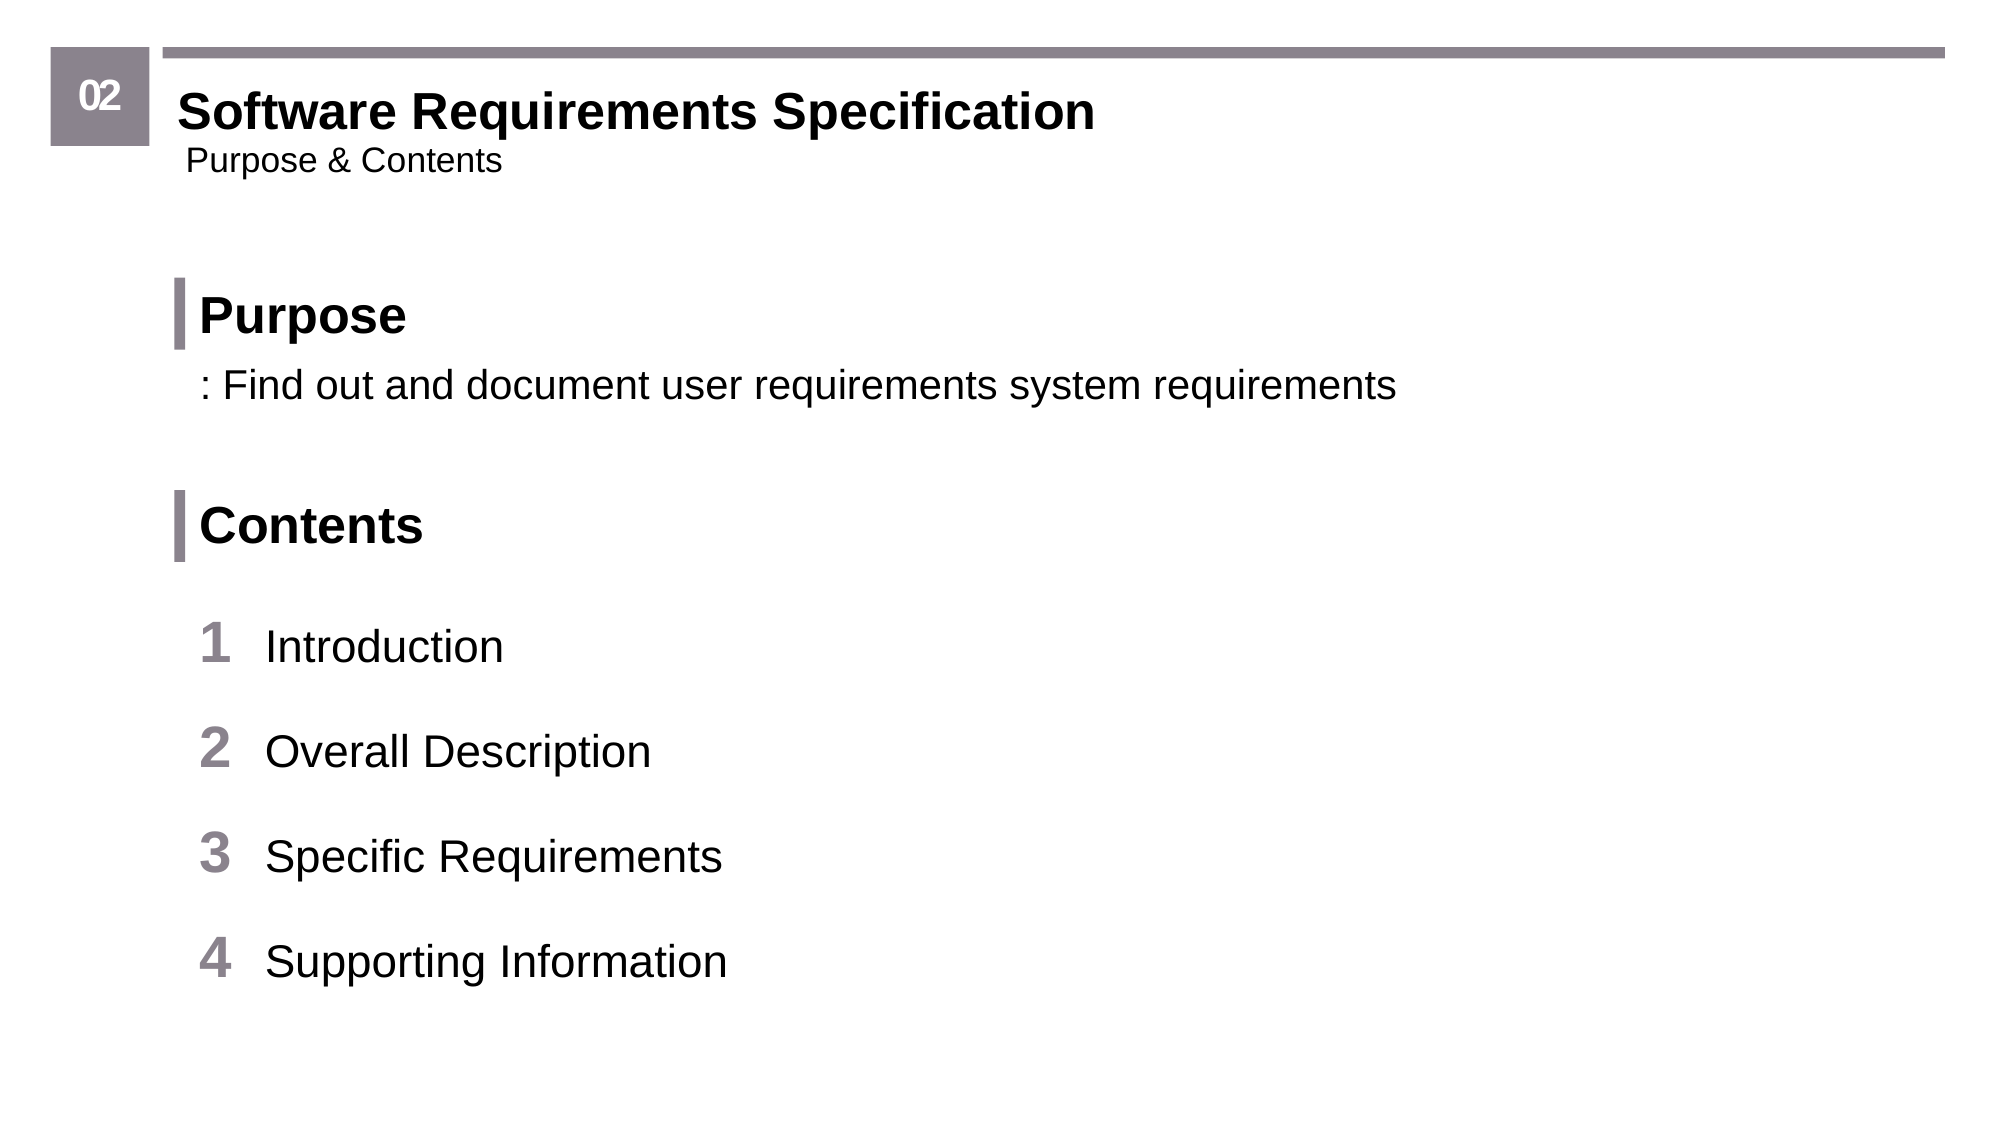

02
Software Requirements Specification
Purpose & Contents
Purpose

: Find out and document user requirements system requirements
Contents

1  Introduction
2  Overall Description
3  Specific Requirements
4  Supporting Information